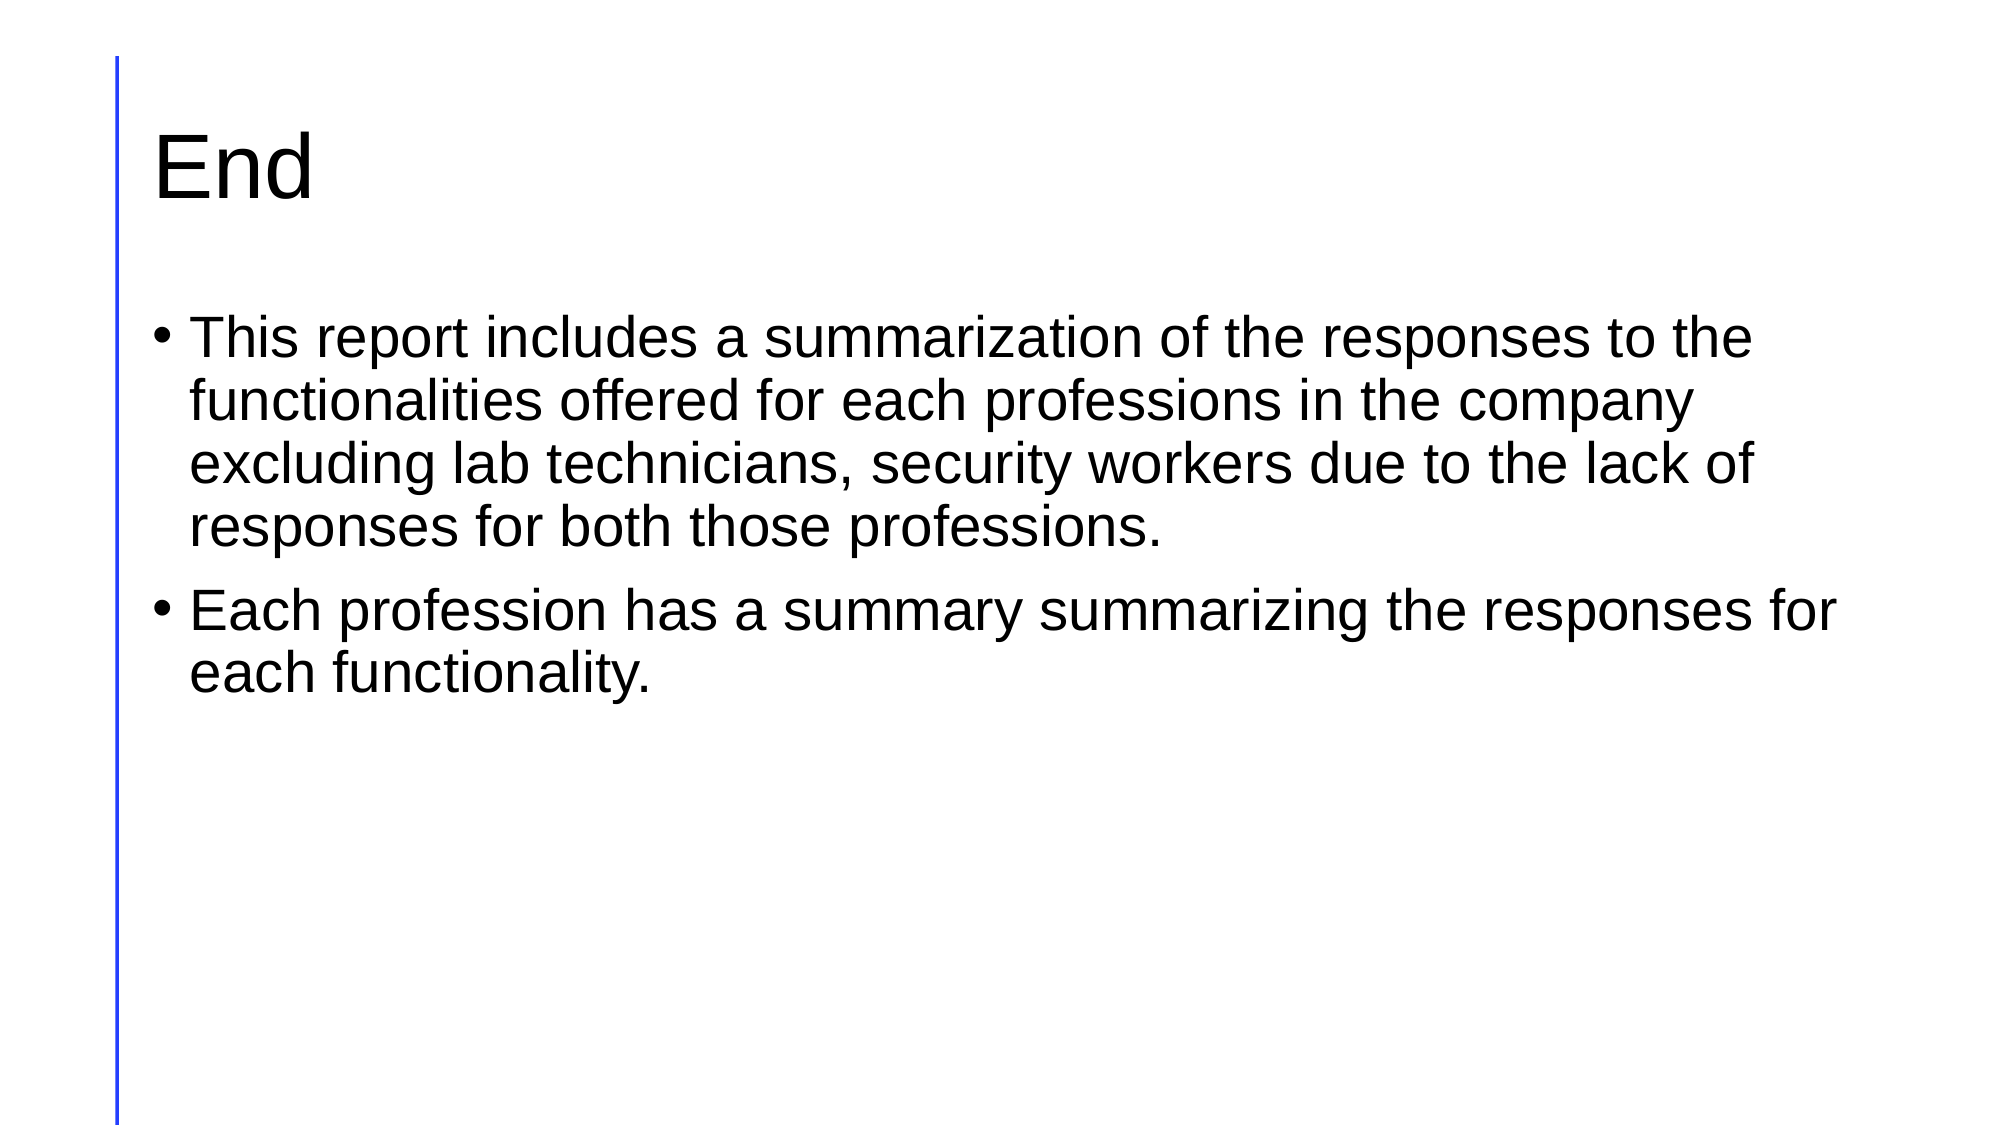

# End
This report includes a summarization of the responses to the functionalities offered for each professions in the company excluding lab technicians, security workers due to the lack of responses for both those professions.
Each profession has a summary summarizing the responses for each functionality.